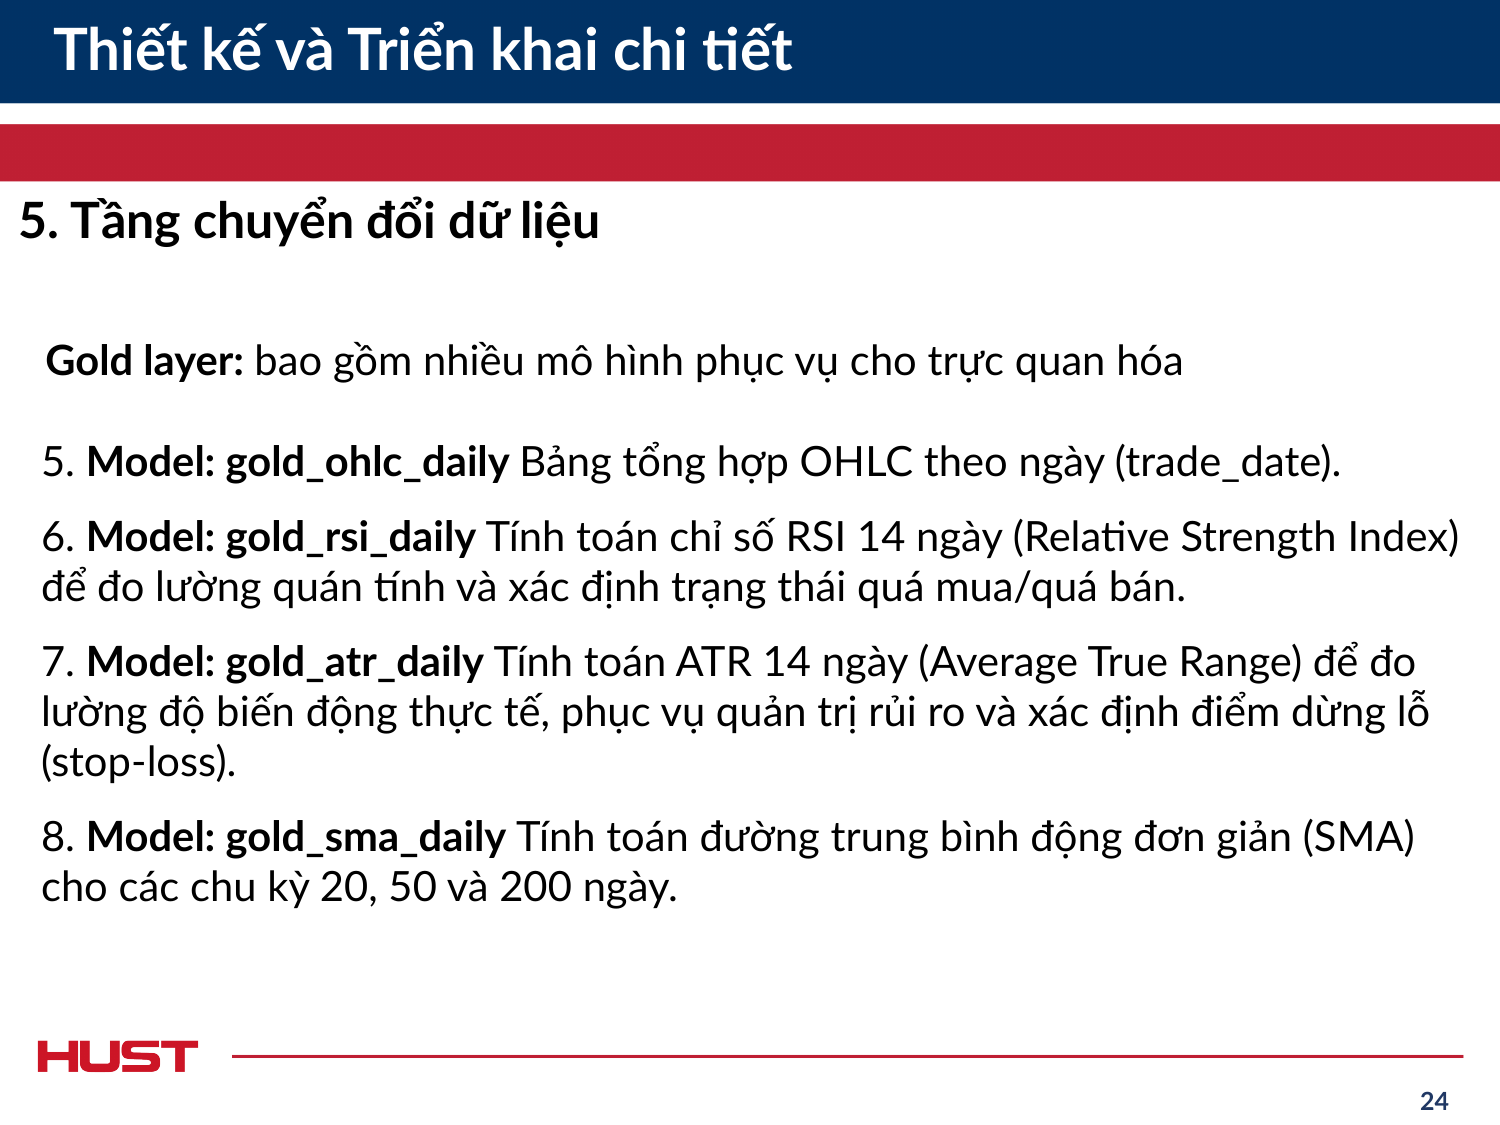

# Thiết kế và Triển khai chi tiết
5. Tầng chuyển đổi dữ liệu
Gold layer: bao gồm nhiều mô hình phục vụ cho trực quan hóa
5. Model: gold_ohlc_daily Bảng tổng hợp OHLC theo ngày (trade_date).
6. Model: gold_rsi_daily Tính toán chỉ số RSI 14 ngày (Relative Strength Index) để đo lường quán tính và xác định trạng thái quá mua/quá bán.
7. Model: gold_atr_daily Tính toán ATR 14 ngày (Average True Range) để đo lường độ biến động thực tế, phục vụ quản trị rủi ro và xác định điểm dừng lỗ (stop-loss).
8. Model: gold_sma_daily Tính toán đường trung bình động đơn giản (SMA) cho các chu kỳ 20, 50 và 200 ngày.
24